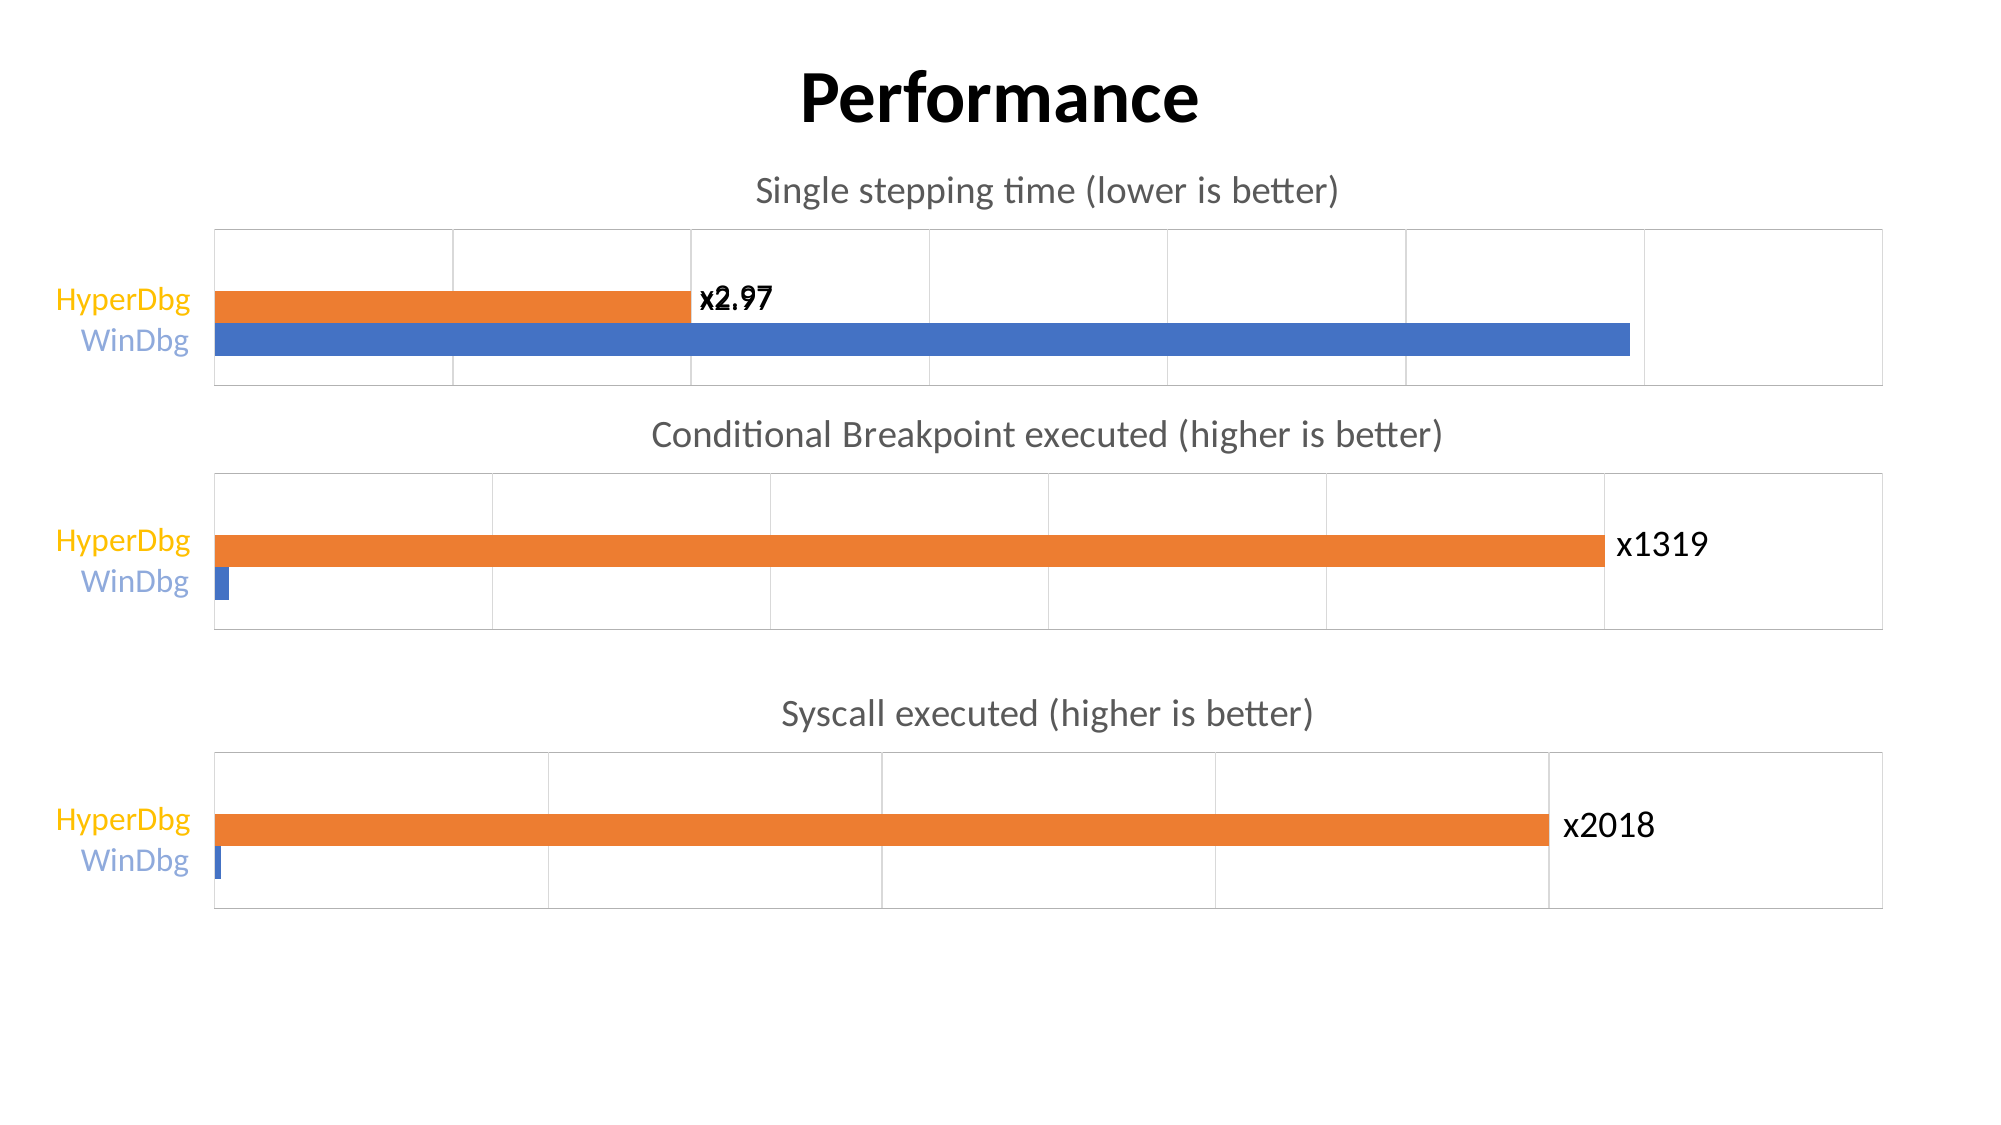

Performance

### Chart: Single stepping time (lower is better)

| Category | Series 1 | Series 2 | Series 3 |
|---|---|---|---|
| Category 1 | 2.97 | 1.0 | None |
x2.97
x2.97
HyperDbg
WinDbg

### Chart: Conditional Breakpoint executed (higher is better)

| Category | Series 1 | Series 2 | Series 3 |
|---|---|---|---|
| Category 1 | 1.0 | 100.0 | None |
HyperDbg
x1319
WinDbg

### Chart: Syscall executed (higher is better)

| Category | Series 1 | Series 2 | Series 3 |
|---|---|---|---|
| Category 1 | 1.0 | 200.0 | None |
HyperDbg
x2018
WinDbg